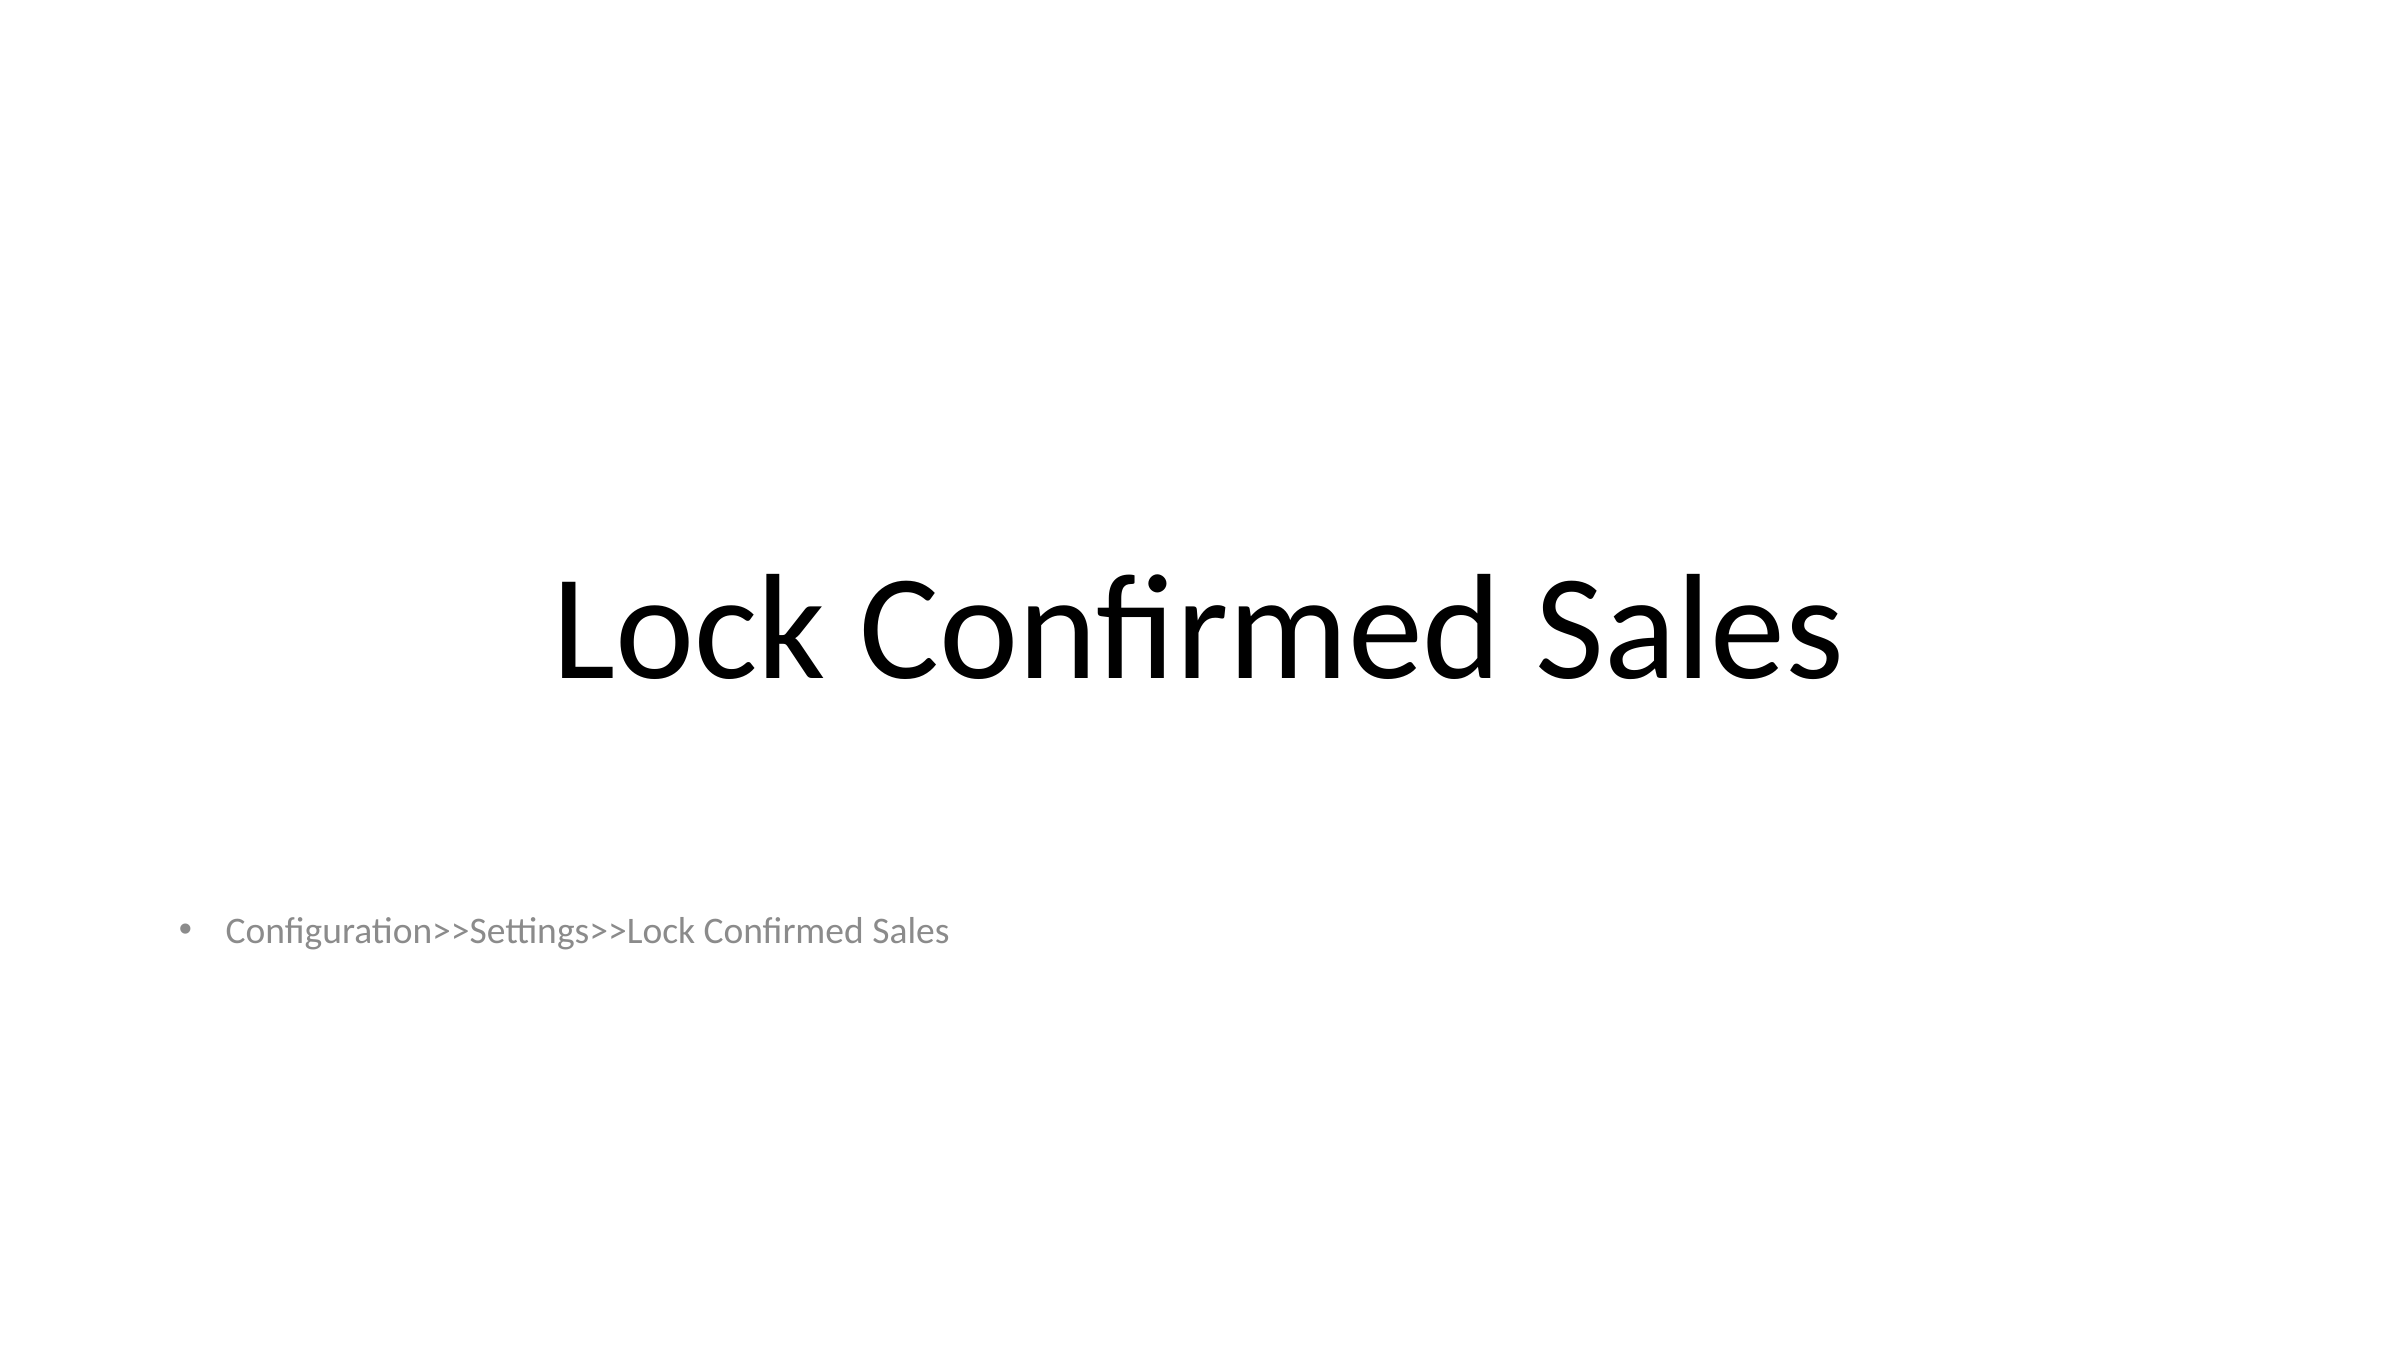

# Lock Confirmed Sales
Configuration>>Settings>>Lock Confirmed Sales